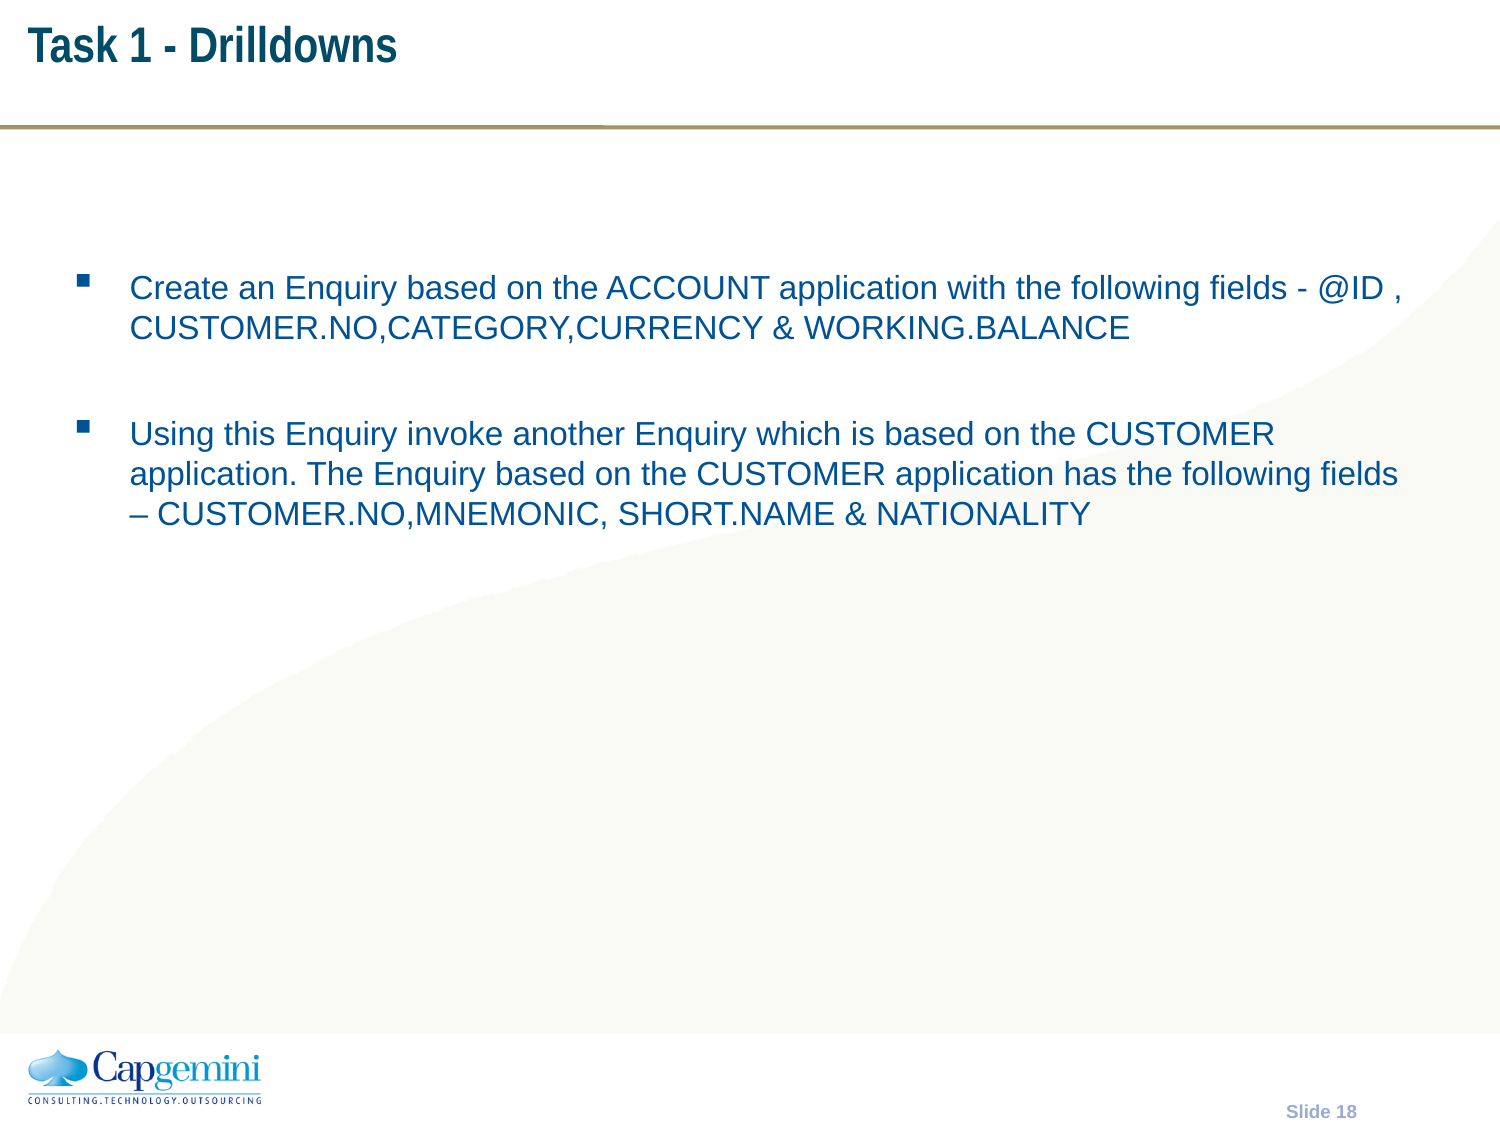

Task 1 - Drilldowns

Create an Enquiry based on the ACCOUNT application with the following fields - @ID , CUSTOMER.NO,CATEGORY,CURRENCY & WORKING.BALANCE

Using this Enquiry invoke another Enquiry which is based on the CUSTOMER application. The Enquiry based on the CUSTOMER application has the following fields – CUSTOMER.NO,MNEMONIC, SHORT.NAME & NATIONALITY

Slide 18